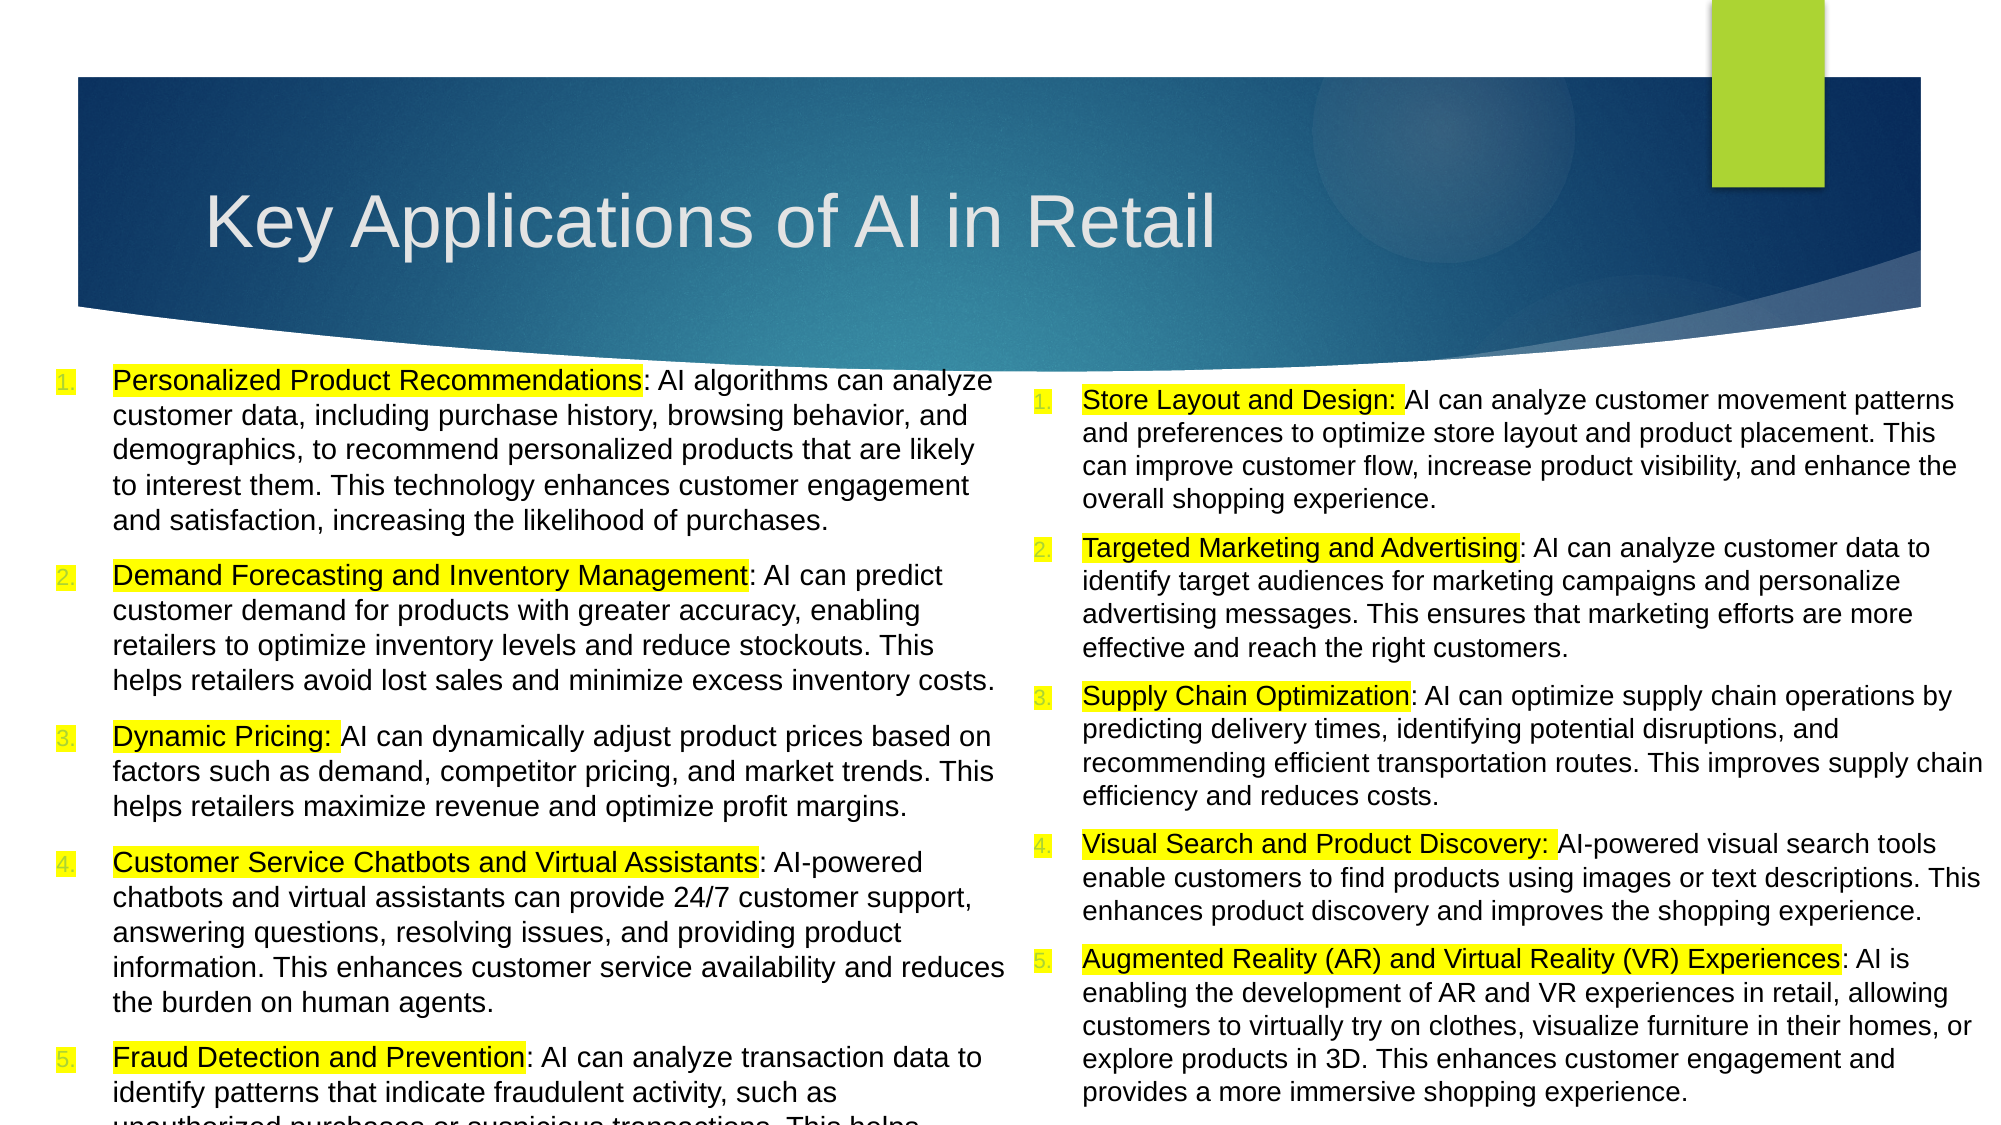

# Key Applications of AI in Retail
Personalized Product Recommendations: AI algorithms can analyze customer data, including purchase history, browsing behavior, and demographics, to recommend personalized products that are likely to interest them. This technology enhances customer engagement and satisfaction, increasing the likelihood of purchases.
Demand Forecasting and Inventory Management: AI can predict customer demand for products with greater accuracy, enabling retailers to optimize inventory levels and reduce stockouts. This helps retailers avoid lost sales and minimize excess inventory costs.
Dynamic Pricing: AI can dynamically adjust product prices based on factors such as demand, competitor pricing, and market trends. This helps retailers maximize revenue and optimize profit margins.
Customer Service Chatbots and Virtual Assistants: AI-powered chatbots and virtual assistants can provide 24/7 customer support, answering questions, resolving issues, and providing product information. This enhances customer service availability and reduces the burden on human agents.
Fraud Detection and Prevention: AI can analyze transaction data to identify patterns that indicate fraudulent activity, such as unauthorized purchases or suspicious transactions. This helps retailers protect their revenue and reduce losses from fraud.

Store Layout and Design: AI can analyze customer movement patterns and preferences to optimize store layout and product placement. This can improve customer flow, increase product visibility, and enhance the overall shopping experience.
Targeted Marketing and Advertising: AI can analyze customer data to identify target audiences for marketing campaigns and personalize advertising messages. This ensures that marketing efforts are more effective and reach the right customers.
Supply Chain Optimization: AI can optimize supply chain operations by predicting delivery times, identifying potential disruptions, and recommending efficient transportation routes. This improves supply chain efficiency and reduces costs.
Visual Search and Product Discovery: AI-powered visual search tools enable customers to find products using images or text descriptions. This enhances product discovery and improves the shopping experience.
Augmented Reality (AR) and Virtual Reality (VR) Experiences: AI is enabling the development of AR and VR experiences in retail, allowing customers to virtually try on clothes, visualize furniture in their homes, or explore products in 3D. This enhances customer engagement and provides a more immersive shopping experience.